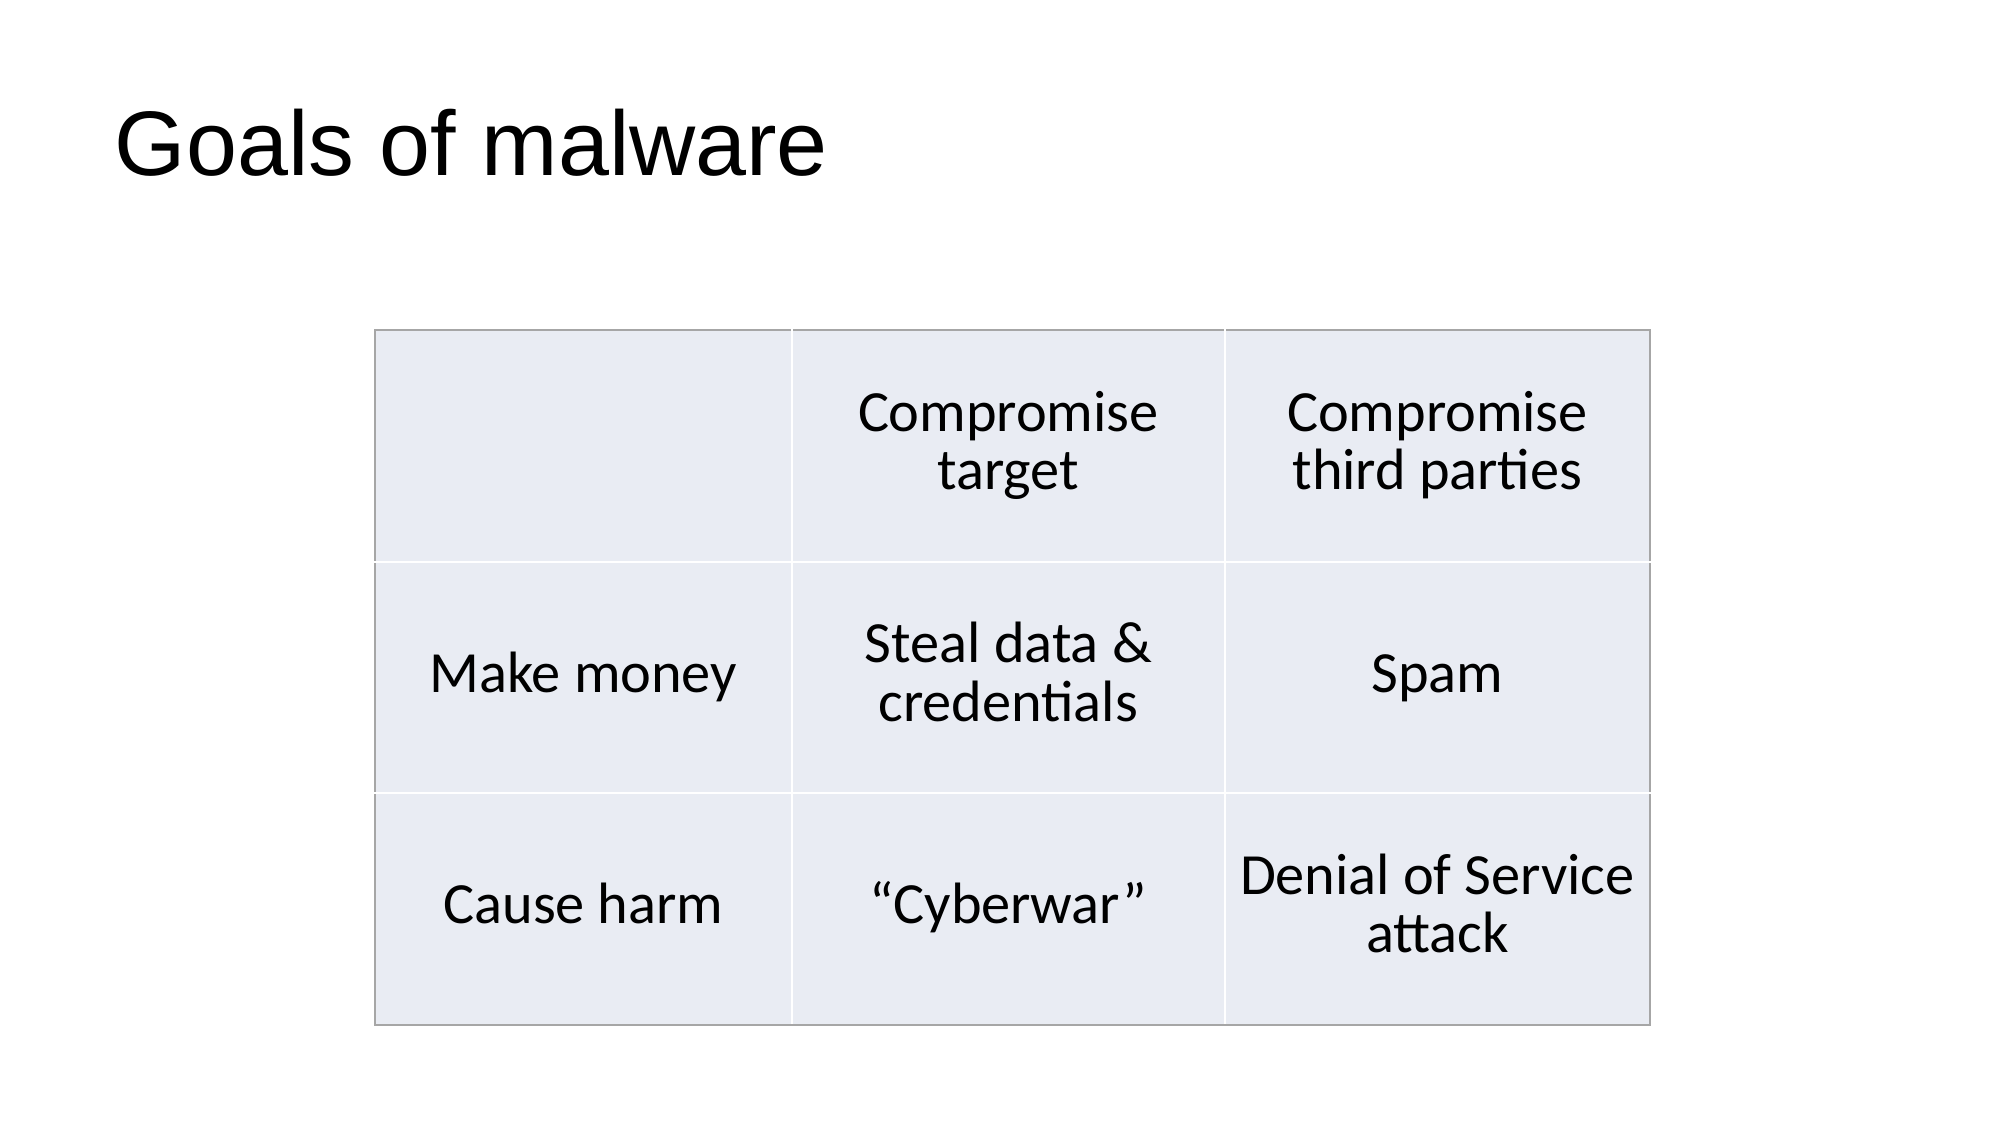

# Goals of malware
|  | Compromise target | Compromise third parties |
| --- | --- | --- |
| Make money | Steal data & credentials | Spam |
| Cause harm | “Cyberwar” | Denial of Service attack |